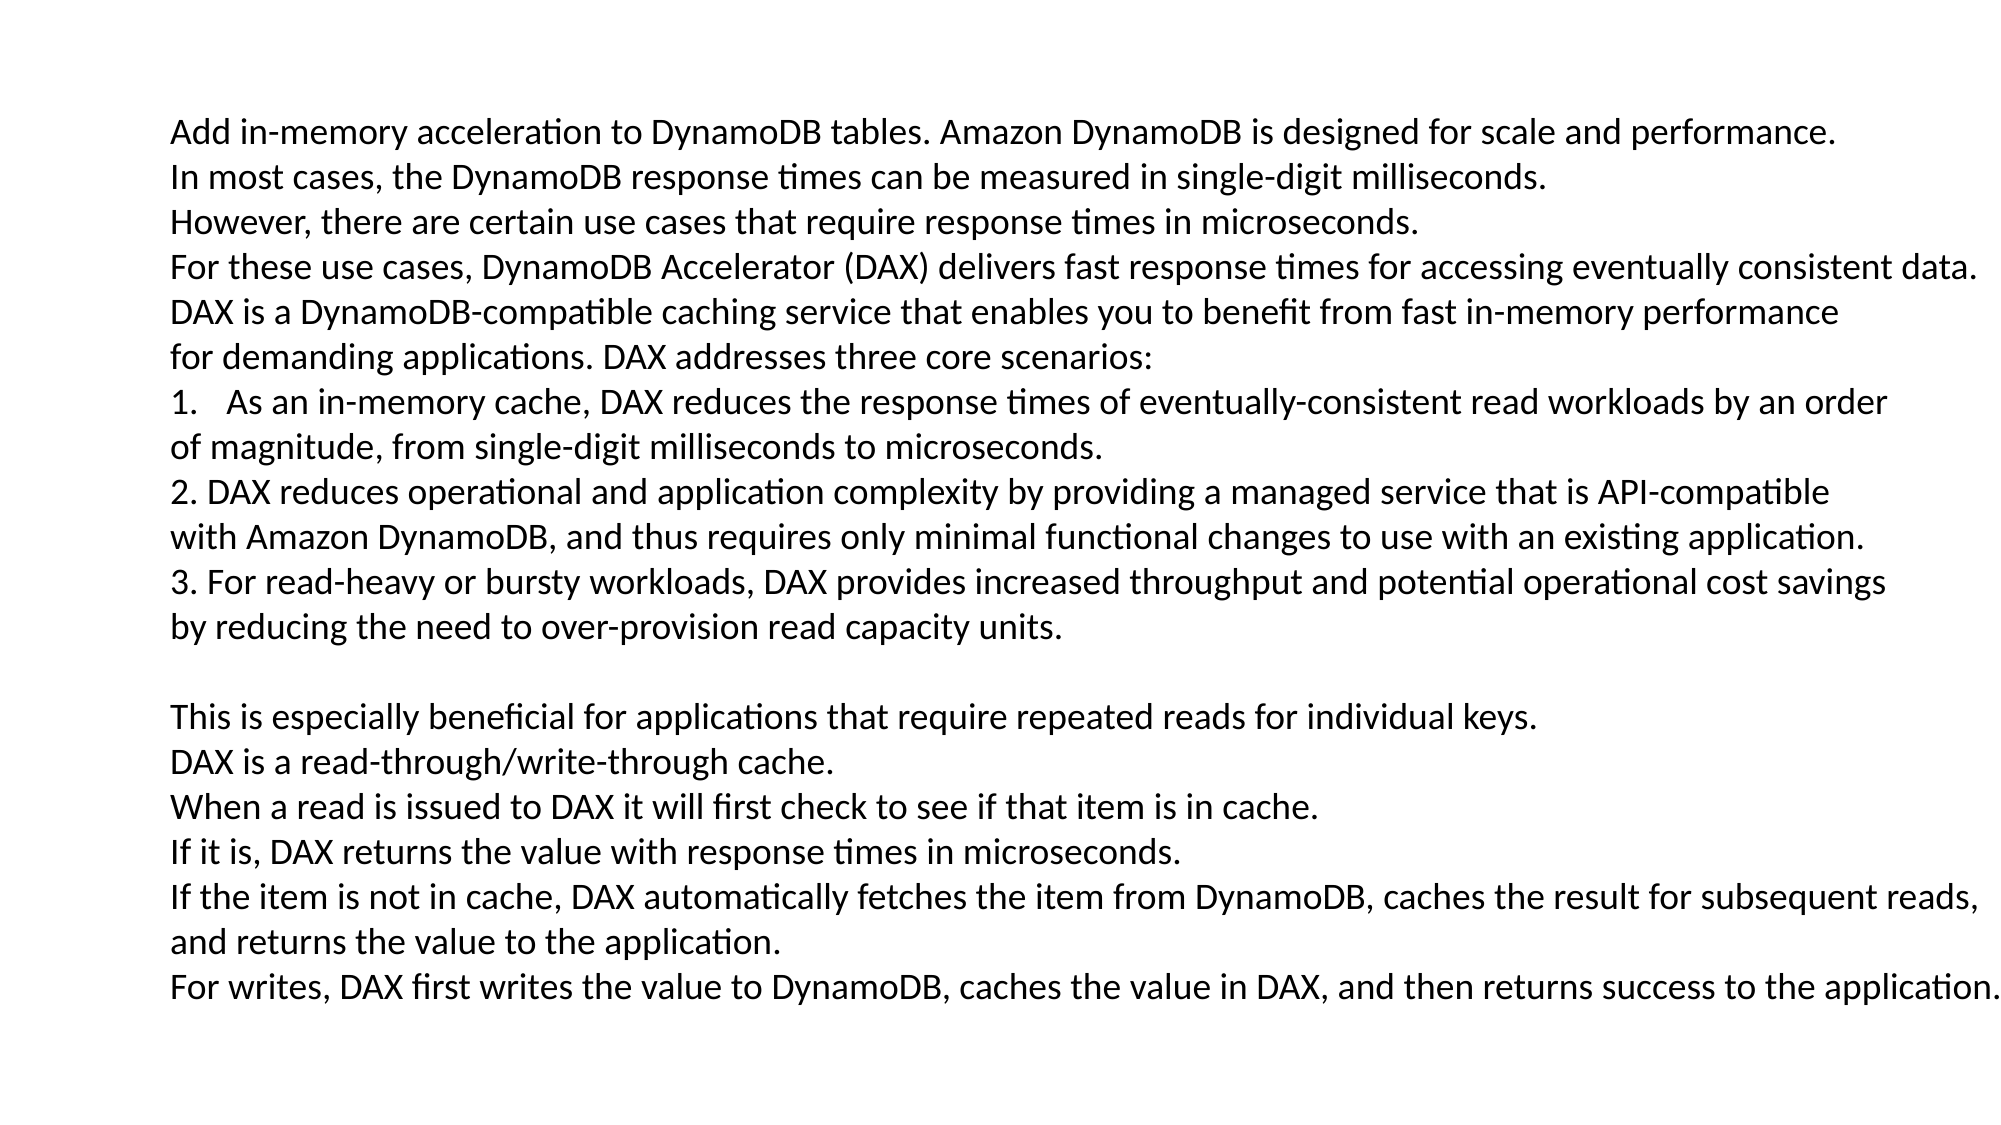

Add in-memory acceleration to DynamoDB tables. Amazon DynamoDB is designed for scale and performance.
In most cases, the DynamoDB response times can be measured in single-digit milliseconds.
However, there are certain use cases that require response times in microseconds.
For these use cases, DynamoDB Accelerator (DAX) delivers fast response times for accessing eventually consistent data.
DAX is a DynamoDB-compatible caching service that enables you to benefit from fast in-memory performance
for demanding applications. DAX addresses three core scenarios:
As an in-memory cache, DAX reduces the response times of eventually-consistent read workloads by an order
of magnitude, from single-digit milliseconds to microseconds.
2. DAX reduces operational and application complexity by providing a managed service that is API-compatible
with Amazon DynamoDB, and thus requires only minimal functional changes to use with an existing application.
3. For read-heavy or bursty workloads, DAX provides increased throughput and potential operational cost savings
by reducing the need to over-provision read capacity units.

This is especially beneficial for applications that require repeated reads for individual keys.
DAX is a read-through/write-through cache.
When a read is issued to DAX it will first check to see if that item is in cache.
If it is, DAX returns the value with response times in microseconds.
If the item is not in cache, DAX automatically fetches the item from DynamoDB, caches the result for subsequent reads,
and returns the value to the application.
For writes, DAX first writes the value to DynamoDB, caches the value in DAX, and then returns success to the application.